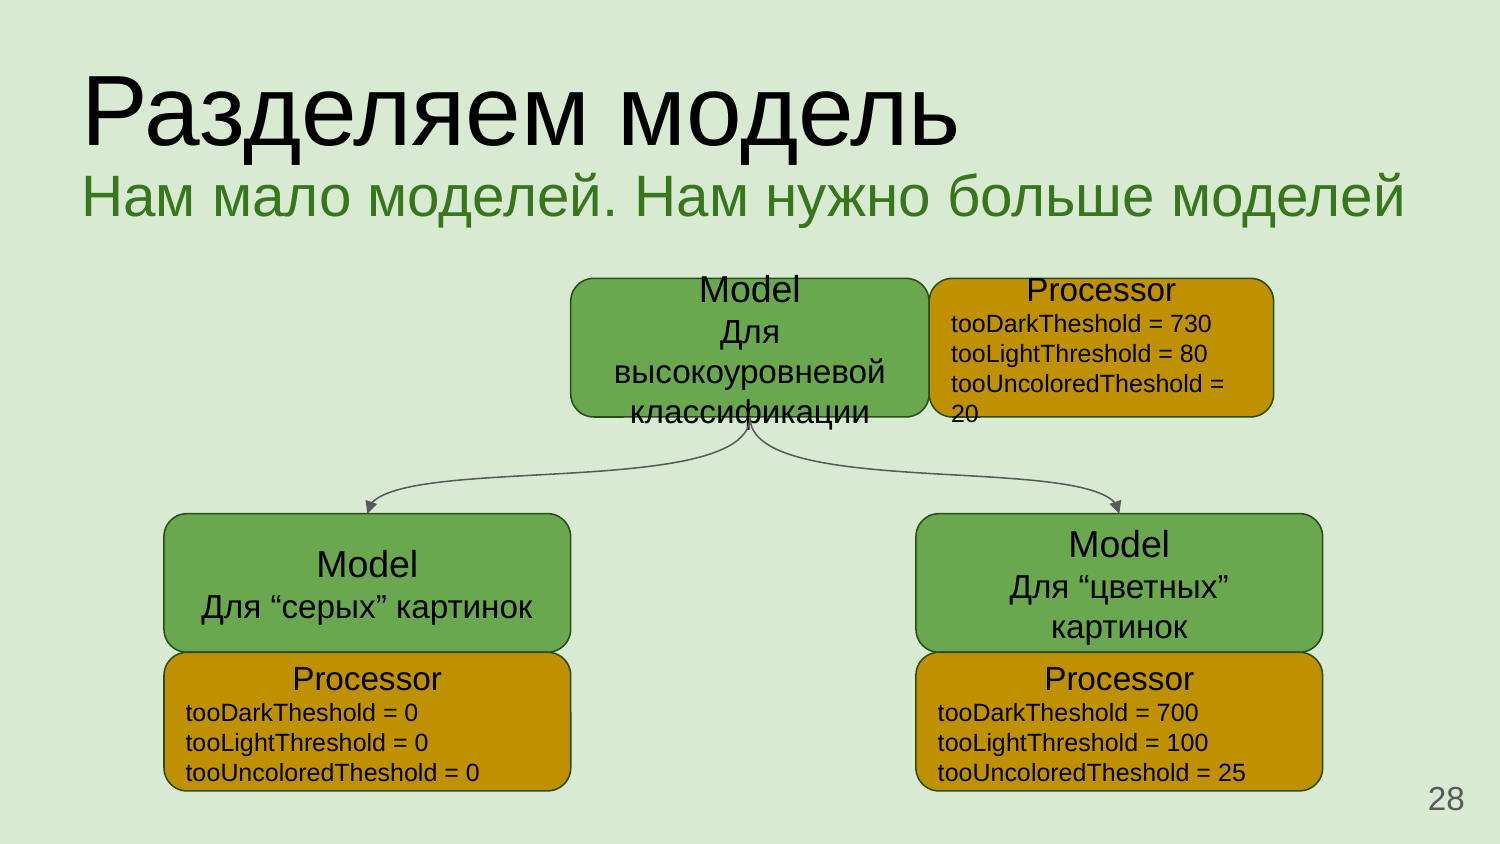

Разделяем модель
Нам мало моделей. Нам нужно больше моделей
Model
Для высокоуровневой классификации
Processor
tooDarkTheshold = 730
tooLightThreshold = 80
tooUncoloredTheshold = 20
Model
Для “серых” картинок
Model
Для “цветных” картинок
Processor
tooDarkTheshold = 0
tooLightThreshold = 0
tooUncoloredTheshold = 0
Processor
tooDarkTheshold = 700
tooLightThreshold = 100
tooUncoloredTheshold = 25
28